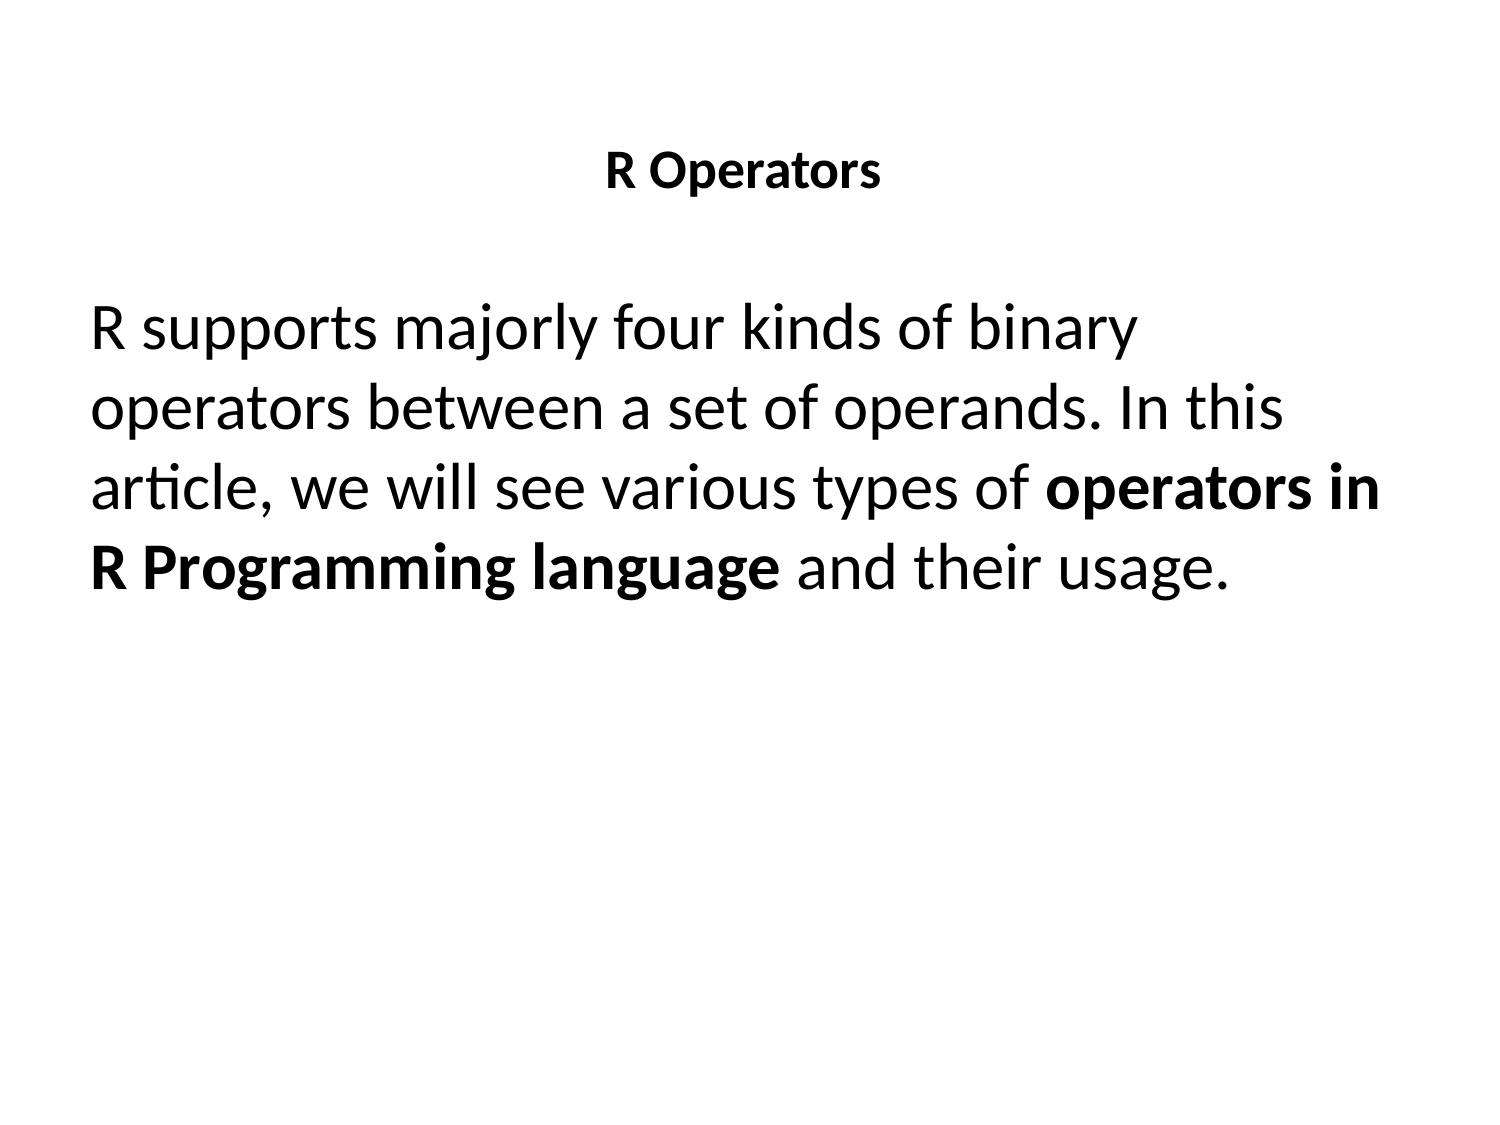

# R Operators
R supports majorly four kinds of binary operators between a set of operands. In this article, we will see various types of operators in R Programming language and their usage.